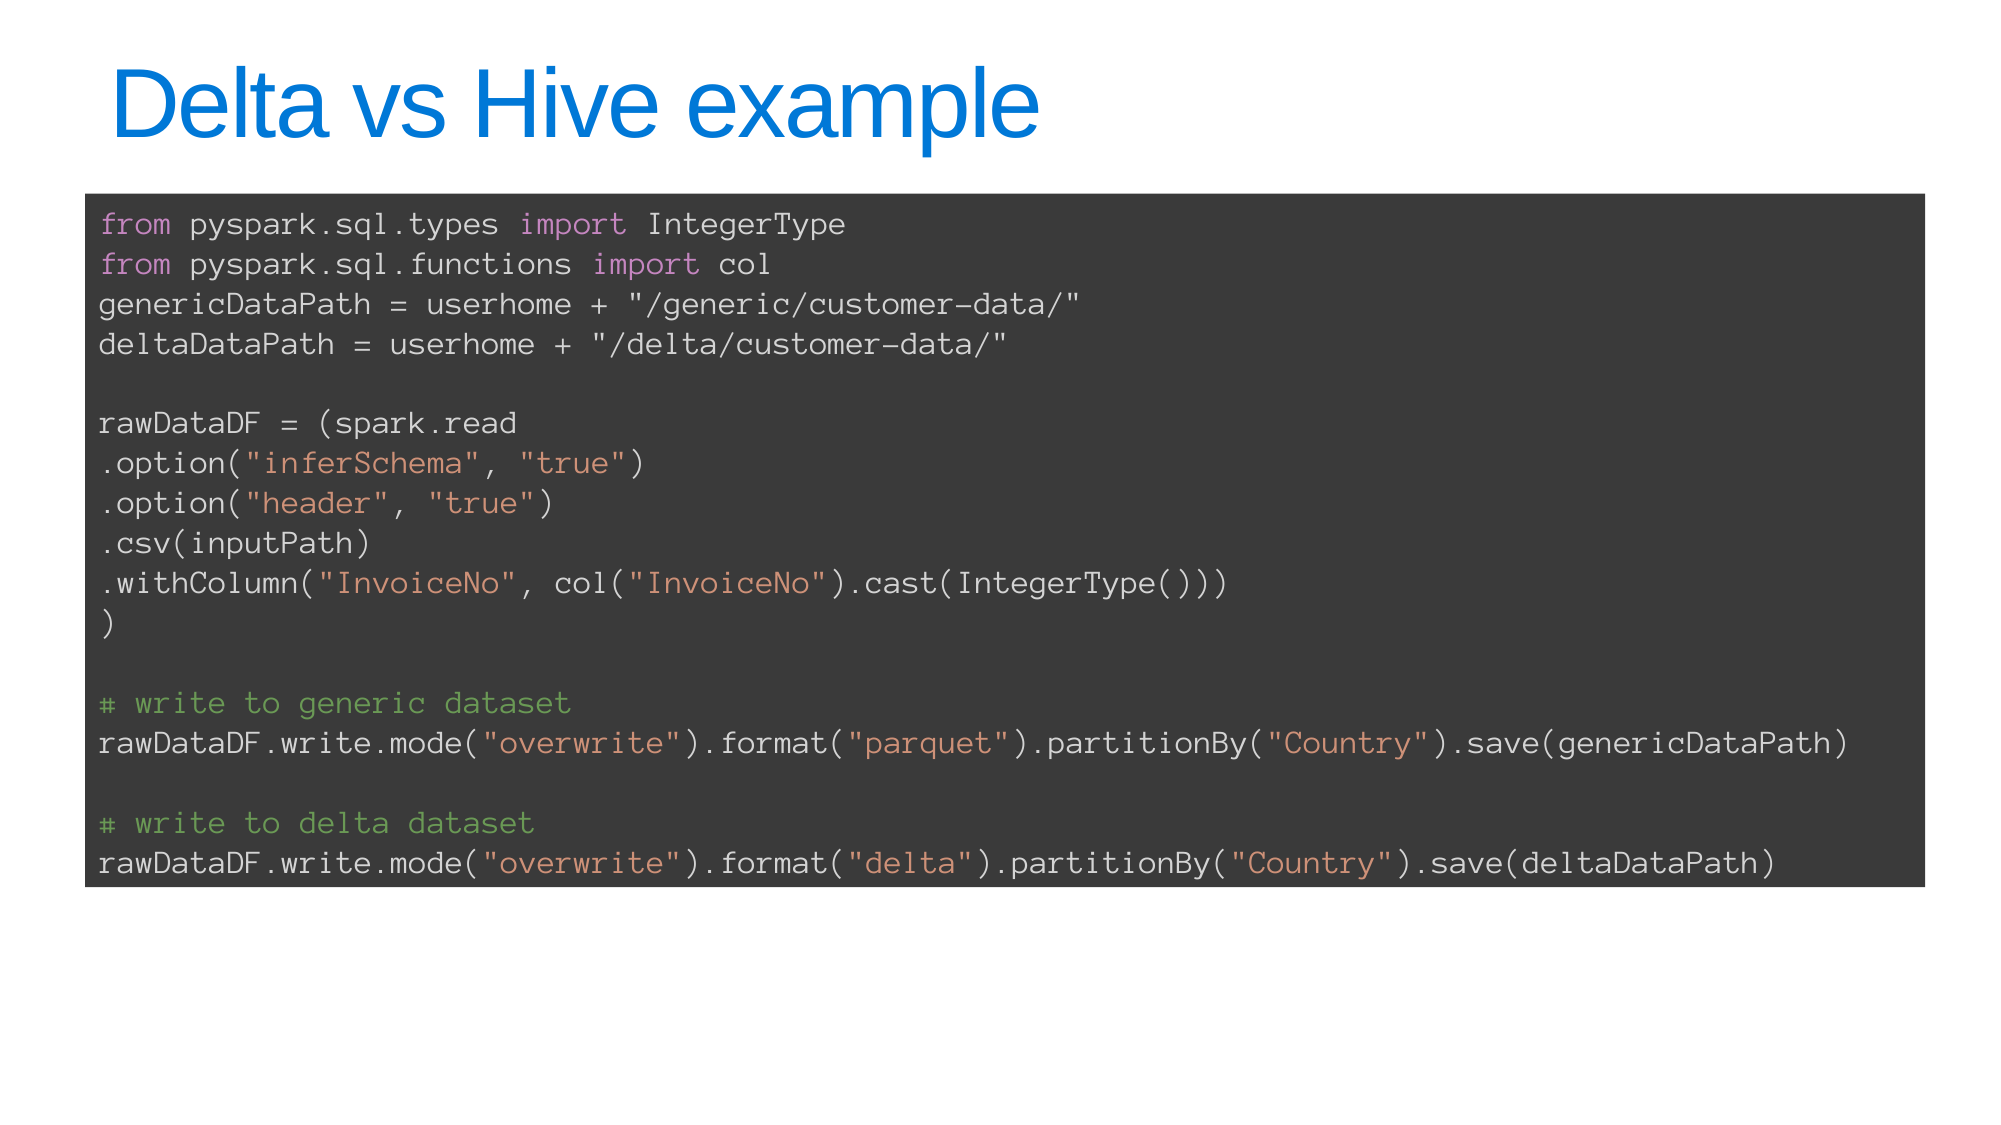

# Delta vs Hive example
from pyspark.sql.types import IntegerType
from pyspark.sql.functions import col
genericDataPath = userhome + "/generic/customer-data/"
deltaDataPath = userhome + "/delta/customer-data/"
rawDataDF = (spark.read
.option("inferSchema", "true")
.option("header", "true")
.csv(inputPath)
.withColumn("InvoiceNo", col("InvoiceNo").cast(IntegerType()))
)
# write to generic dataset
rawDataDF.write.mode("overwrite").format("parquet").partitionBy("Country").save(genericDataPath)
# write to delta dataset
rawDataDF.write.mode("overwrite").format("delta").partitionBy("Country").save(deltaDataPath)